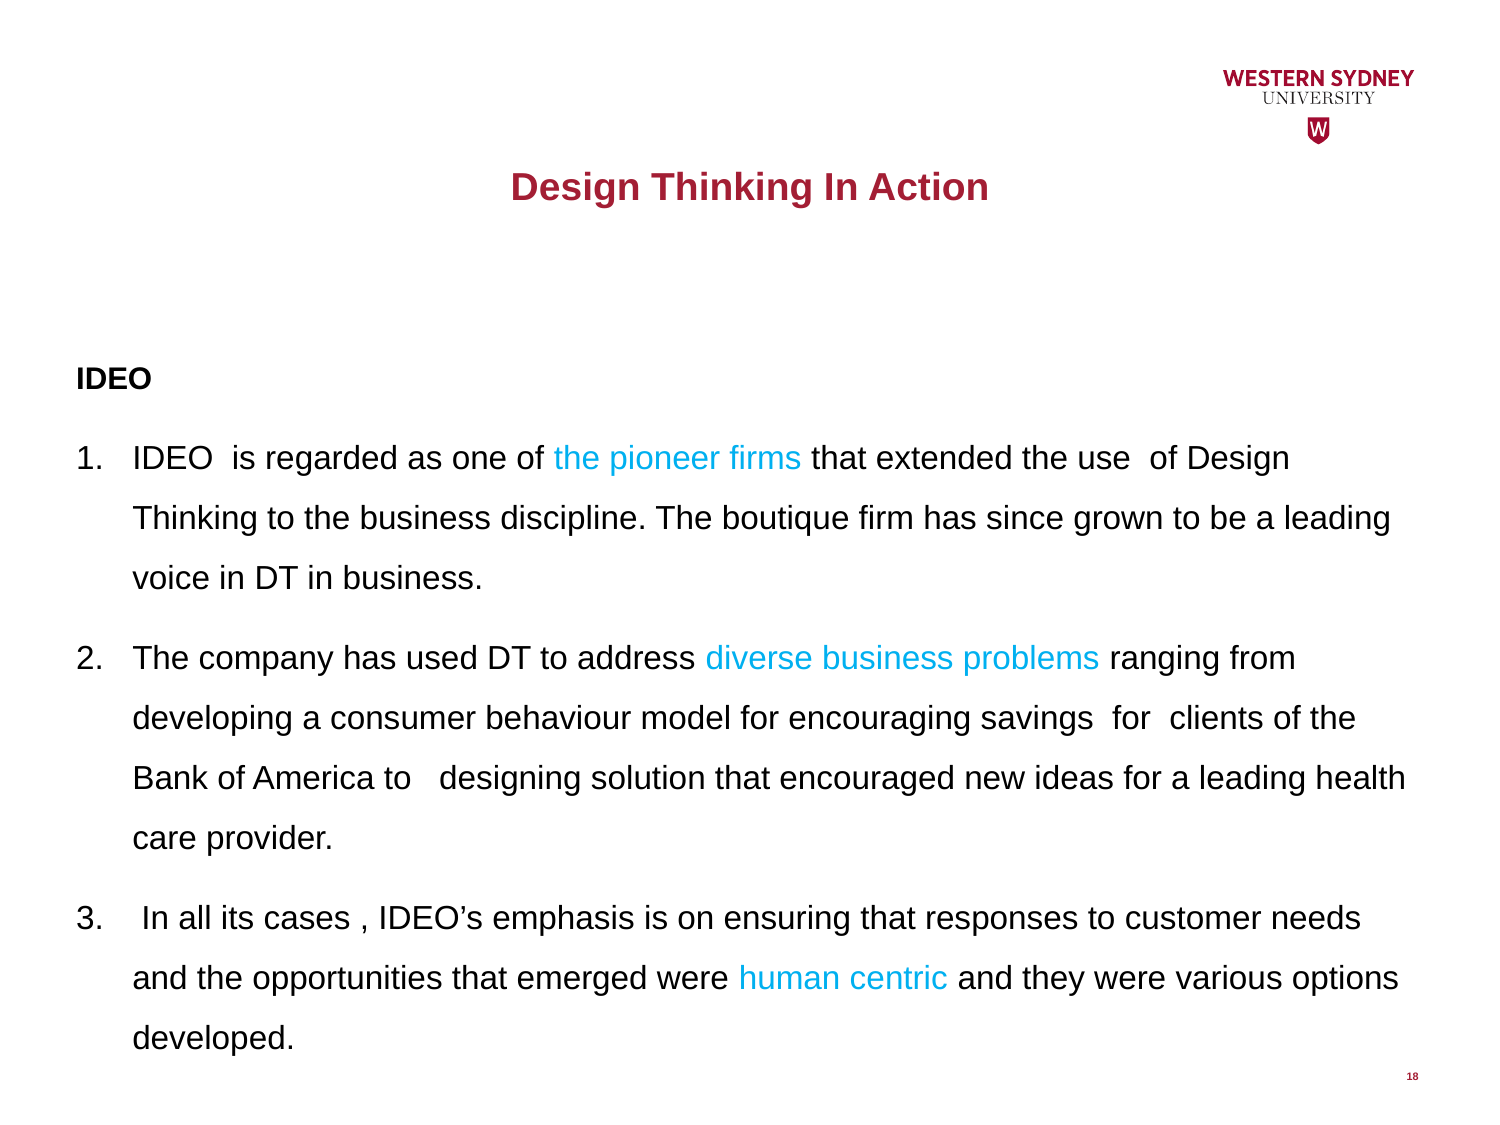

# Design Thinking In Action

IDEO
IDEO  is regarded as one of the pioneer firms that extended the use  of Design Thinking to the business discipline. The boutique firm has since grown to be a leading voice in DT in business.
The company has used DT to address diverse business problems ranging from developing a consumer behaviour model for encouraging savings  for  clients of the Bank of America to   designing solution that encouraged new ideas for a leading health care provider.
 In all its cases , IDEO’s emphasis is on ensuring that responses to customer needs and the opportunities that emerged were human centric and they were various options  developed.
18